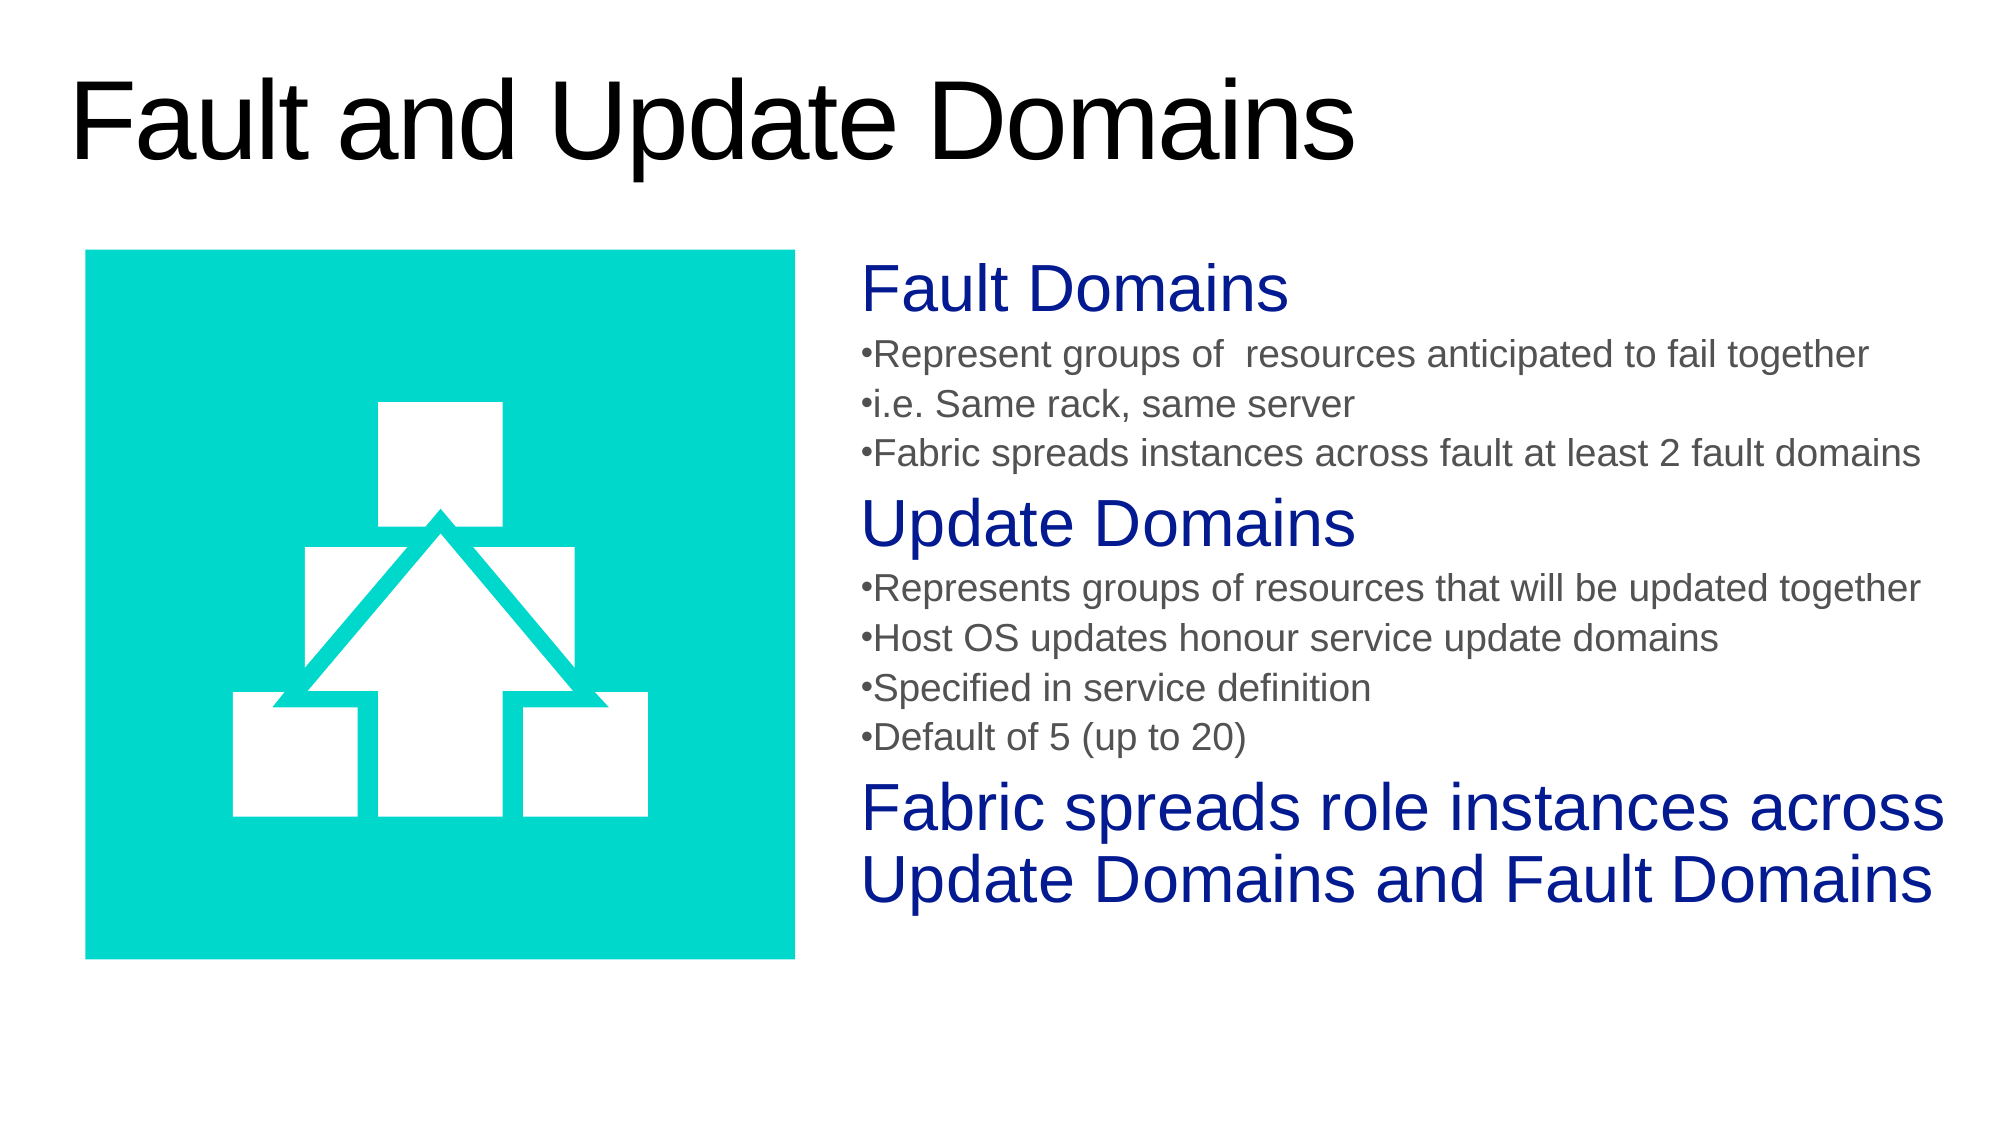

# Fault and Update Domains
Fault Domains
Represent groups of  resources anticipated to fail together
i.e. Same rack, same server
Fabric spreads instances across fault at least 2 fault domains
Update Domains
Represents groups of resources that will be updated together
Host OS updates honour service update domains
Specified in service definition
Default of 5 (up to 20)
Fabric spreads role instances across Update Domains and Fault Domains